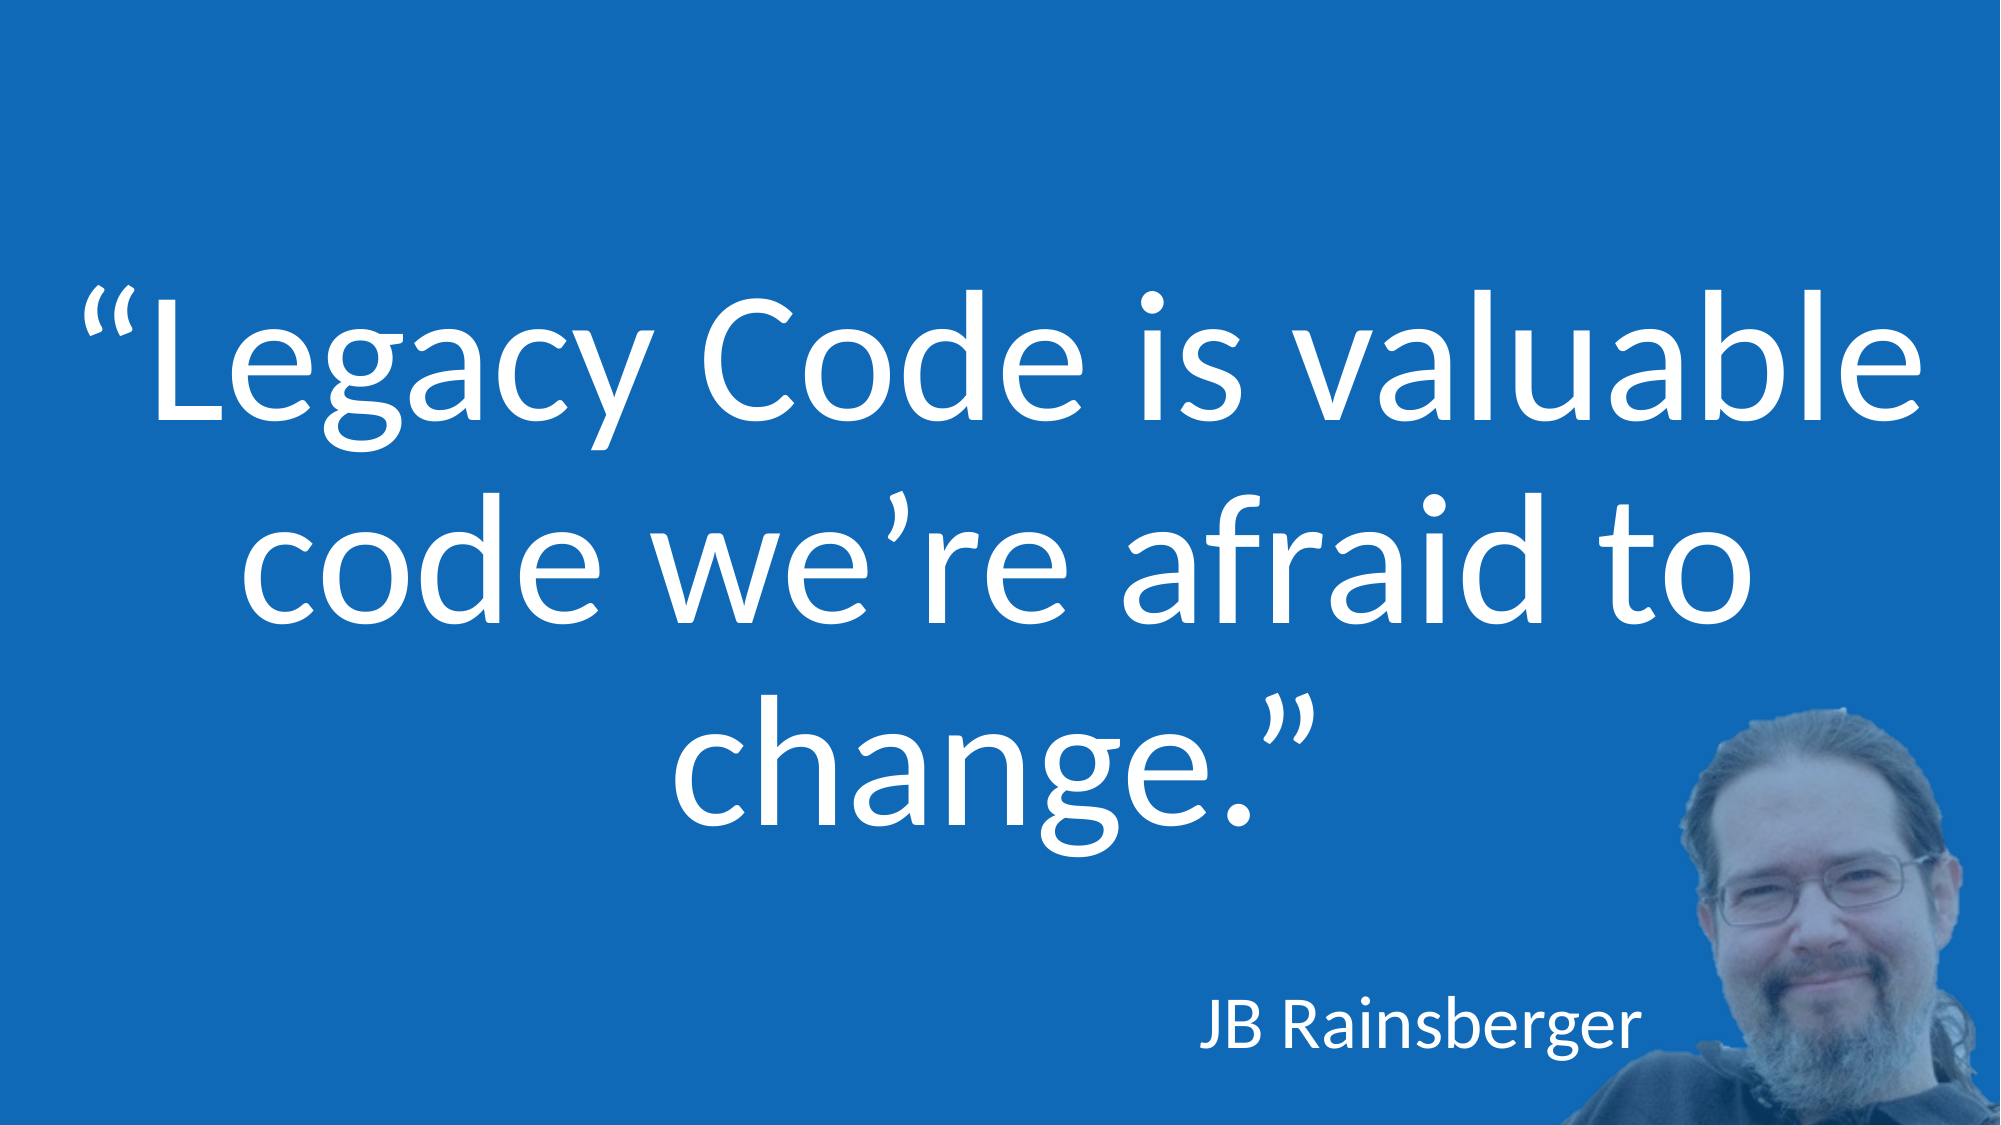

“Legacy Code is valuable code we’re afraid to change.”

JB Rainsberger